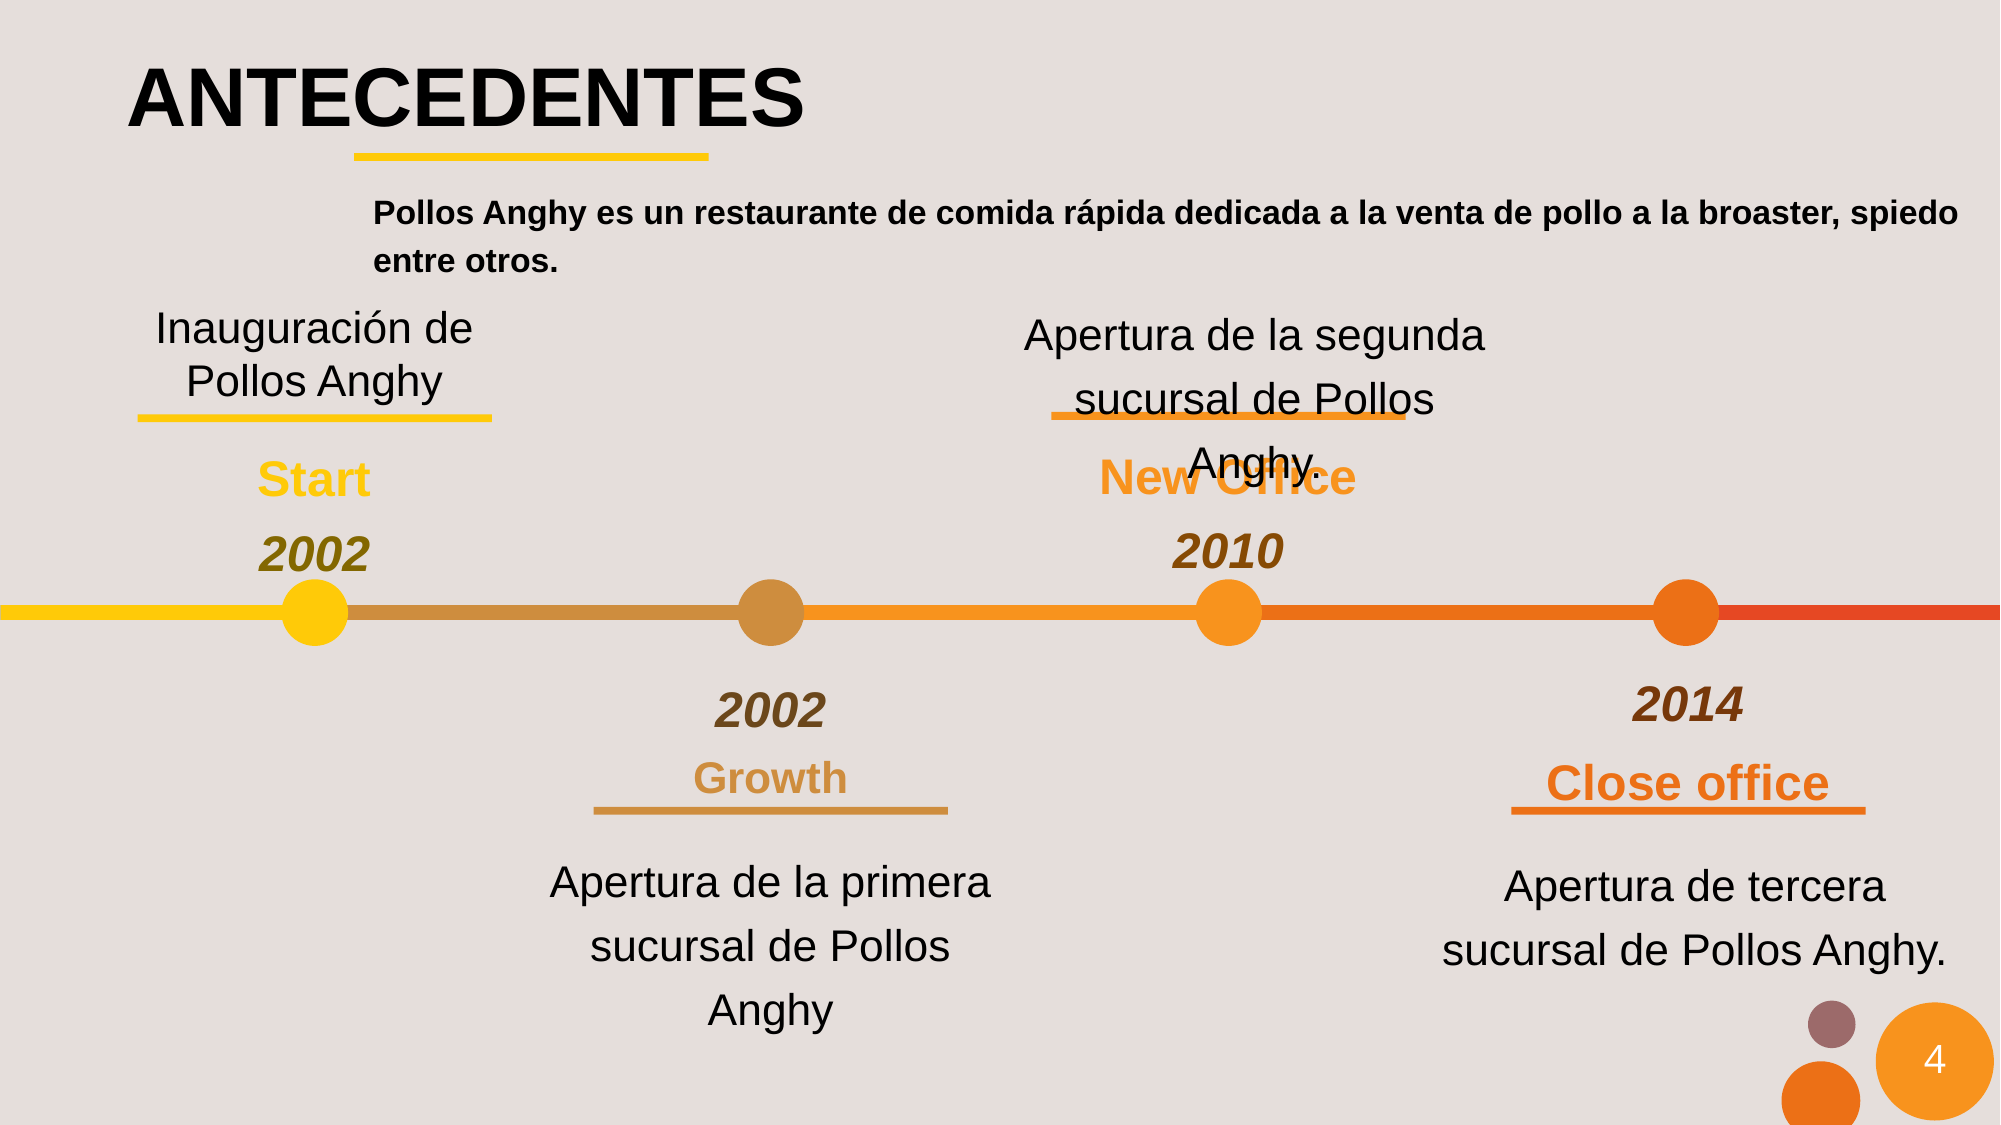

# ANTECEDENTES
Pollos Anghy es un restaurante de comida rápida dedicada a la venta de pollo a la broaster, spiedo entre otros.
Apertura de la segunda sucursal de Pollos Anghy.
Inauguración de Pollos Anghy
New Office
Start
2010
2002
2014
2002
Growth
Close office
Apertura de tercera sucursal de Pollos Anghy.
Apertura de la primera sucursal de Pollos Anghy
4